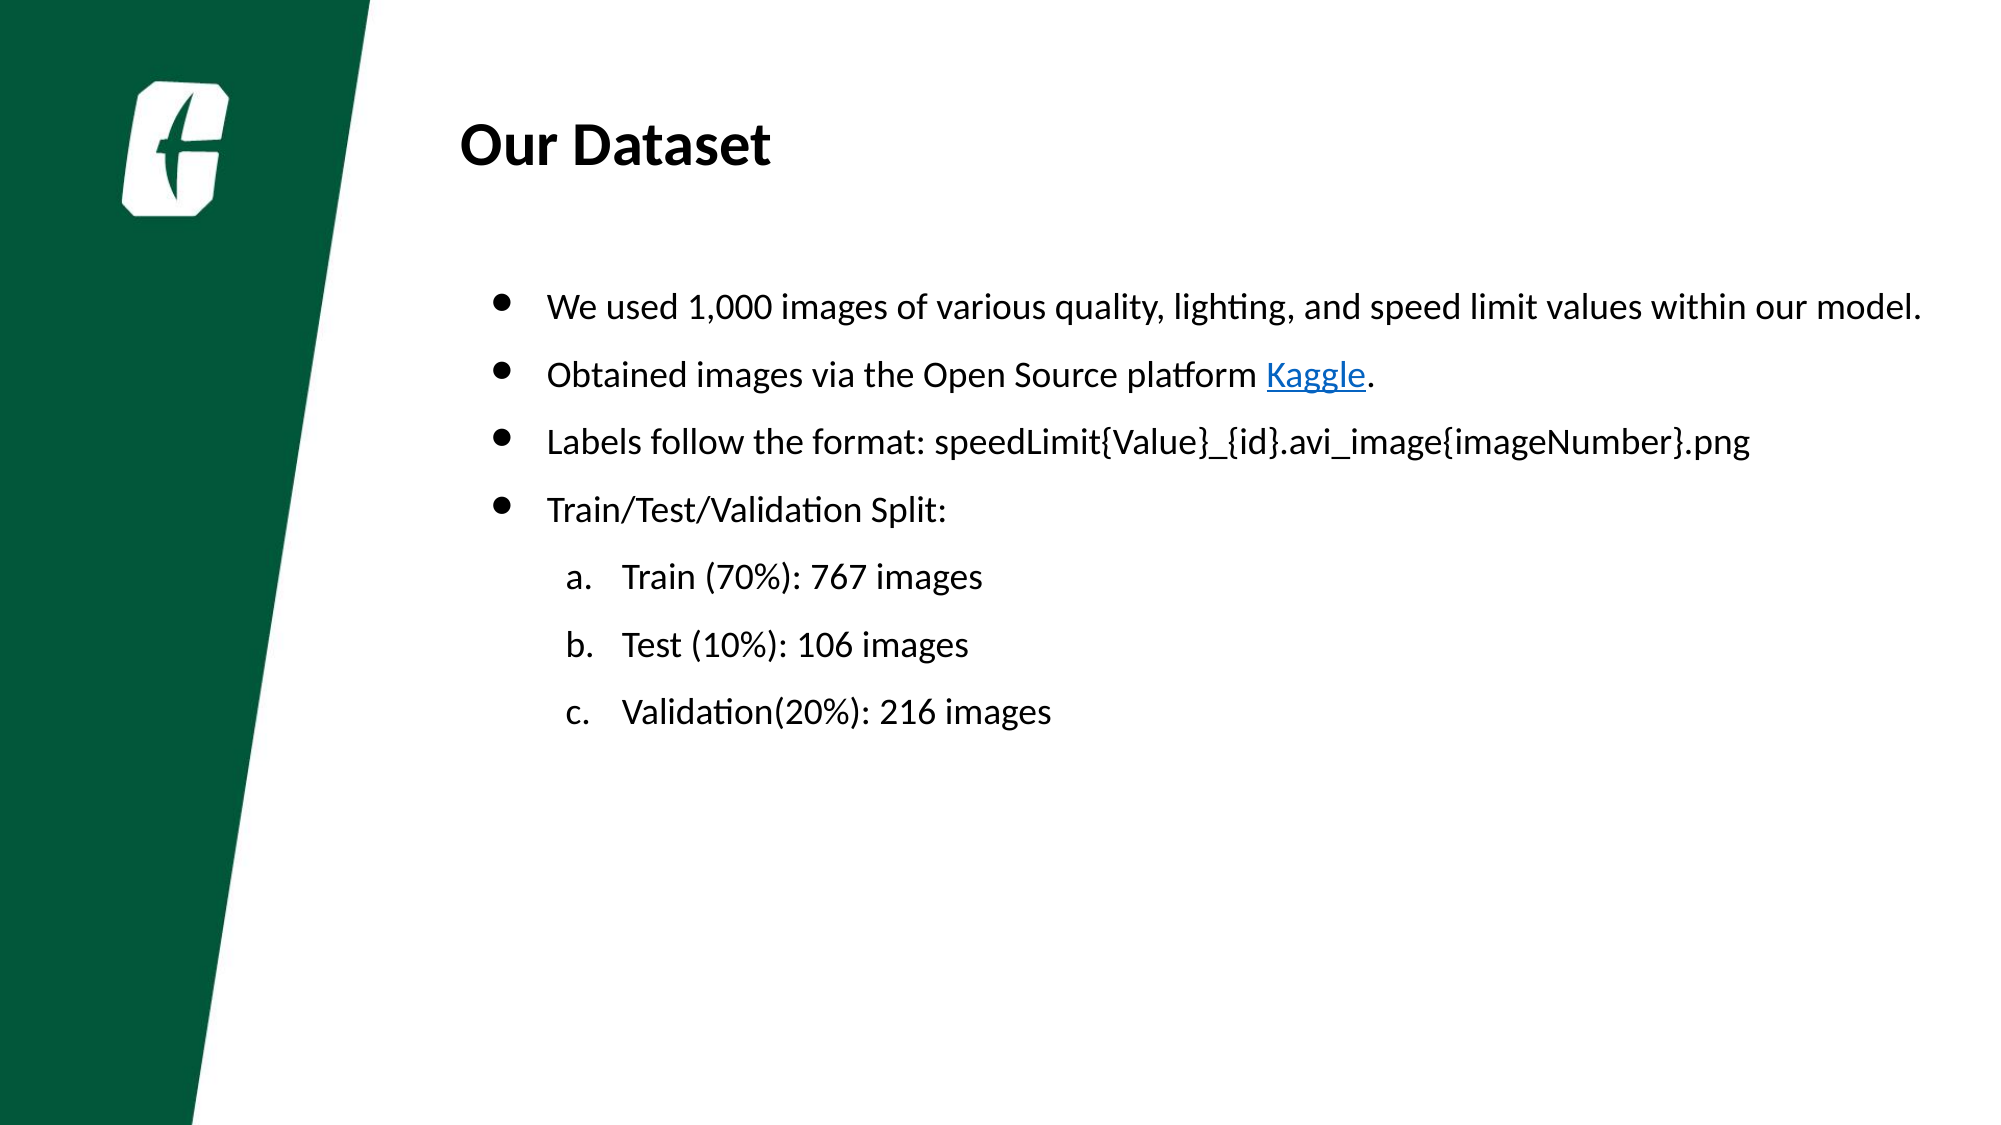

Our Dataset
We used 1,000 images of various quality, lighting, and speed limit values within our model.
Obtained images via the Open Source platform Kaggle.
Labels follow the format: speedLimit{Value}_{id}.avi_image{imageNumber}.png
Train/Test/Validation Split:
Train (70%): 767 images
Test (10%): 106 images
Validation(20%): 216 images